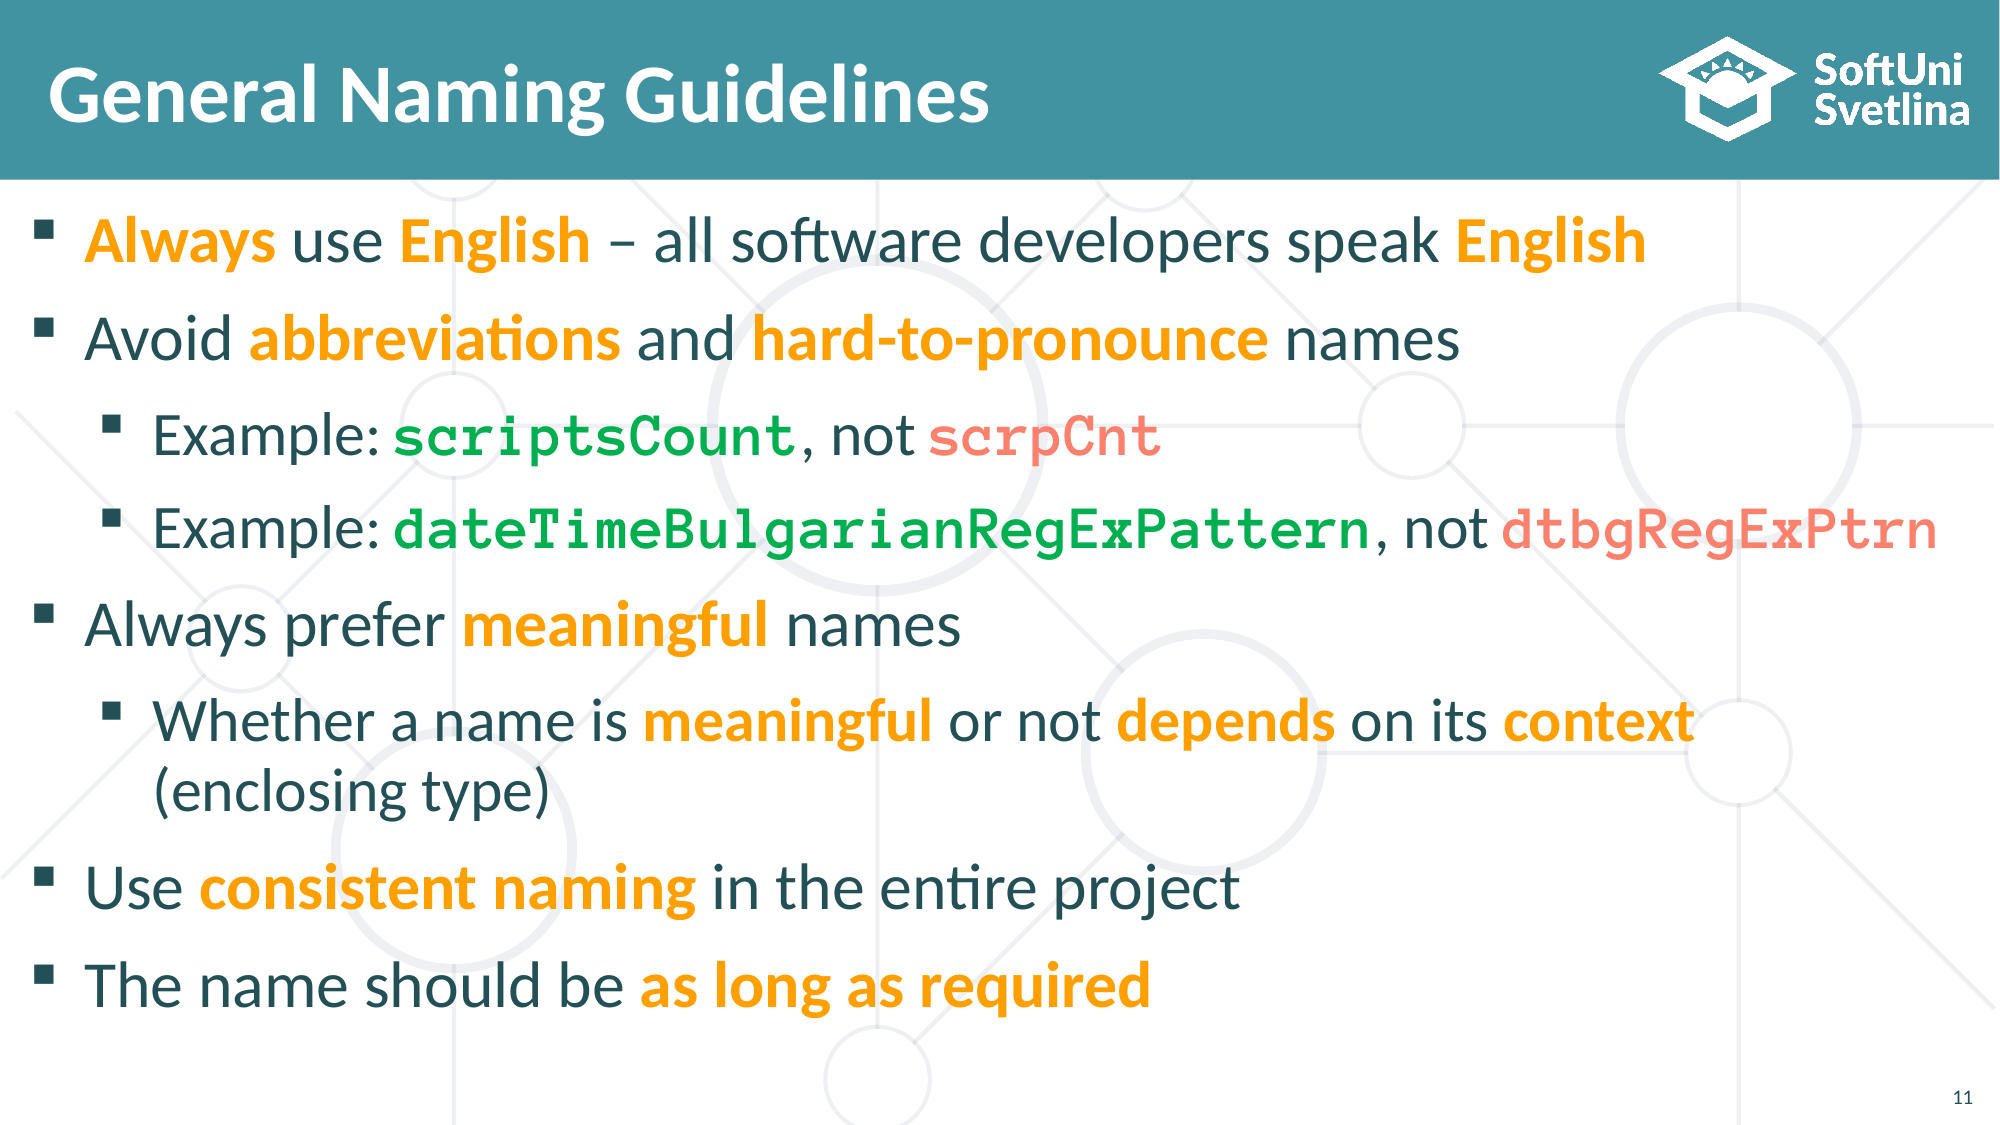

# General Naming Guidelines
Always use English – all software developers speak English
Avoid abbreviations and hard-to-pronounce names
Example: scriptsCount, not scrpCnt
Example: dateTimeBulgarianRegExPattern, not dtbgRegExPtrn
Always prefer meaningful names
Whether a name is meaningful or not depends on its context (enclosing type)
Use consistent naming in the entire project
The name should be as long as required

11